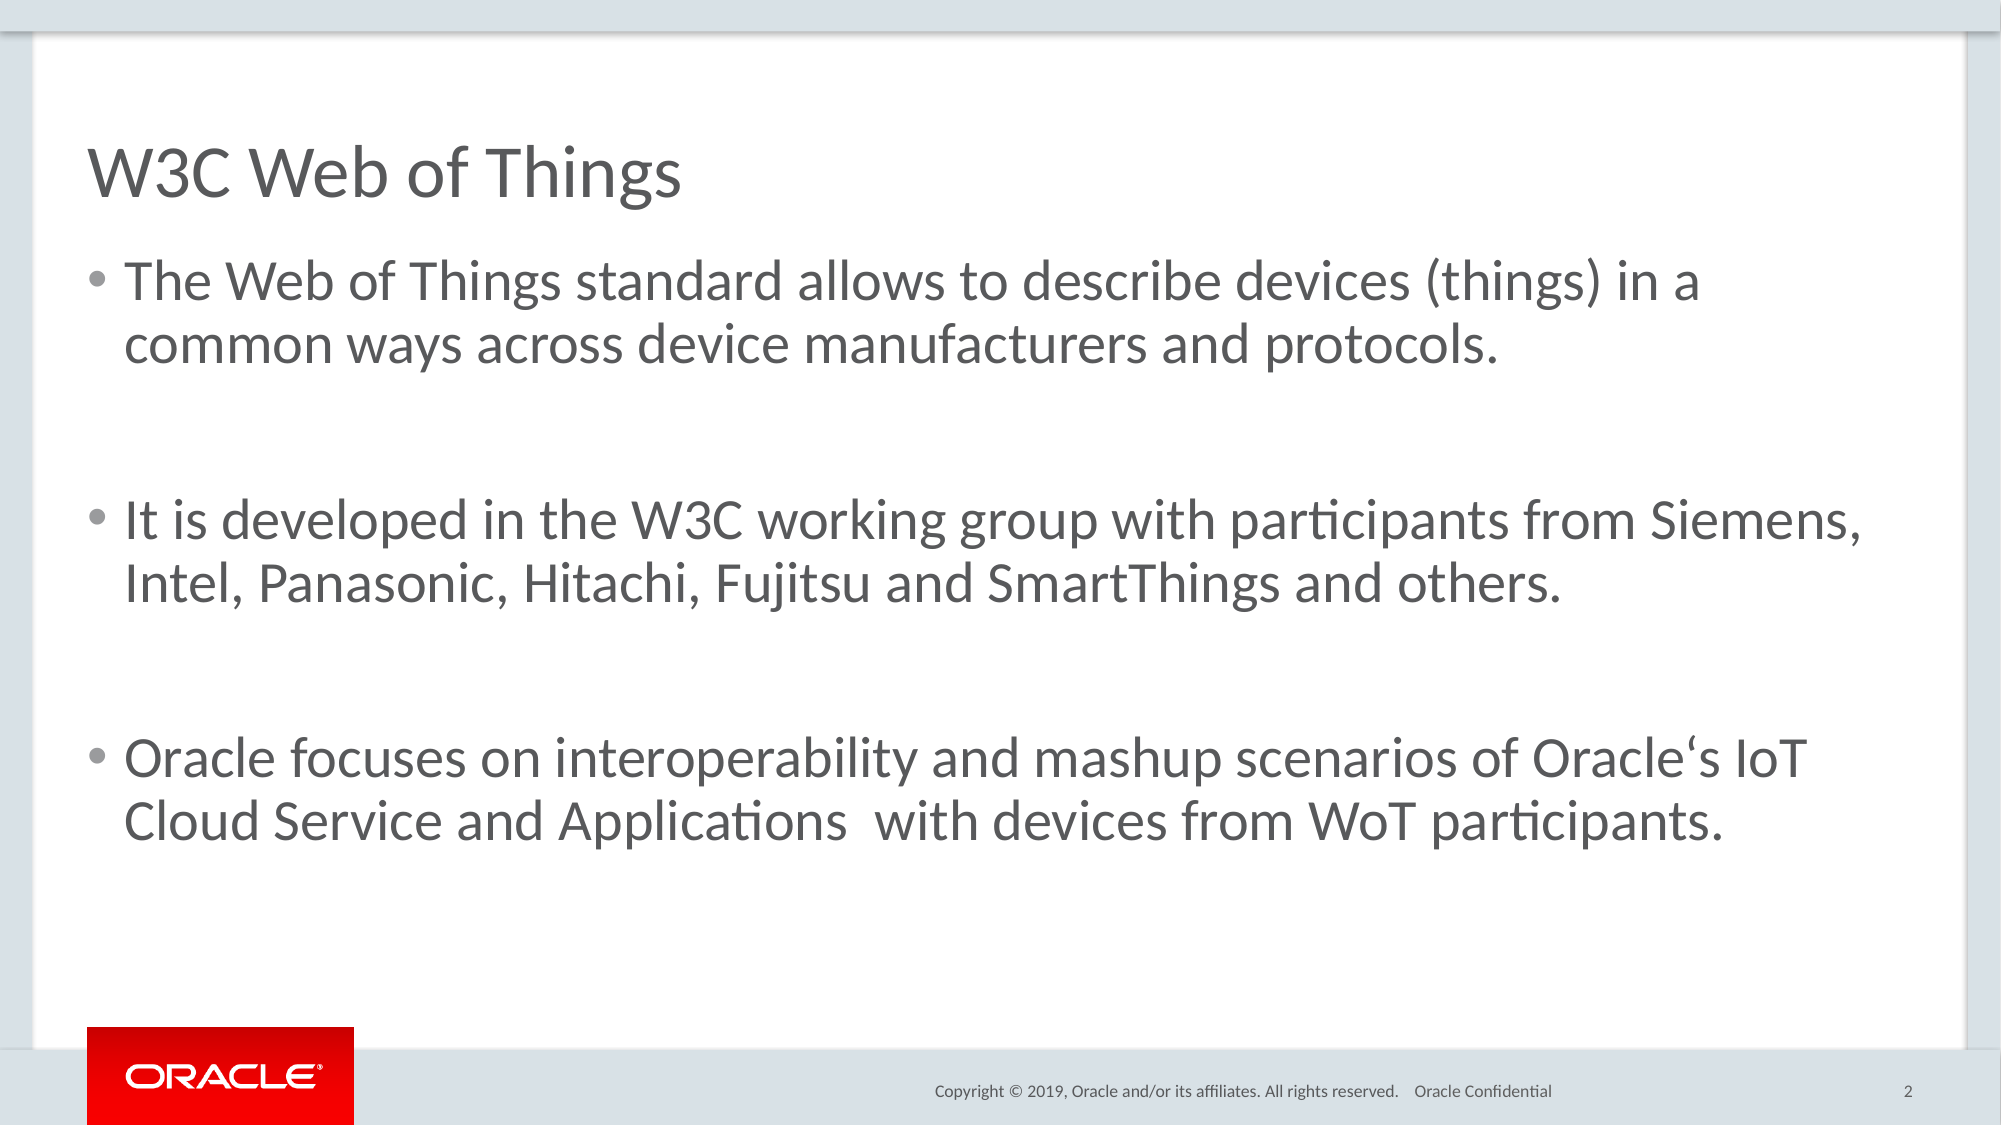

# W3C Web of Things
The Web of Things standard allows to describe devices (things) in a common ways across device manufacturers and protocols.

It is developed in the W3C working group with participants from Siemens, Intel, Panasonic, Hitachi, Fujitsu and SmartThings and others.

Oracle focuses on interoperability and mashup scenarios of Oracle‘s IoT Cloud Service and Applications  with devices from WoT participants.

Oracle Confidential
2